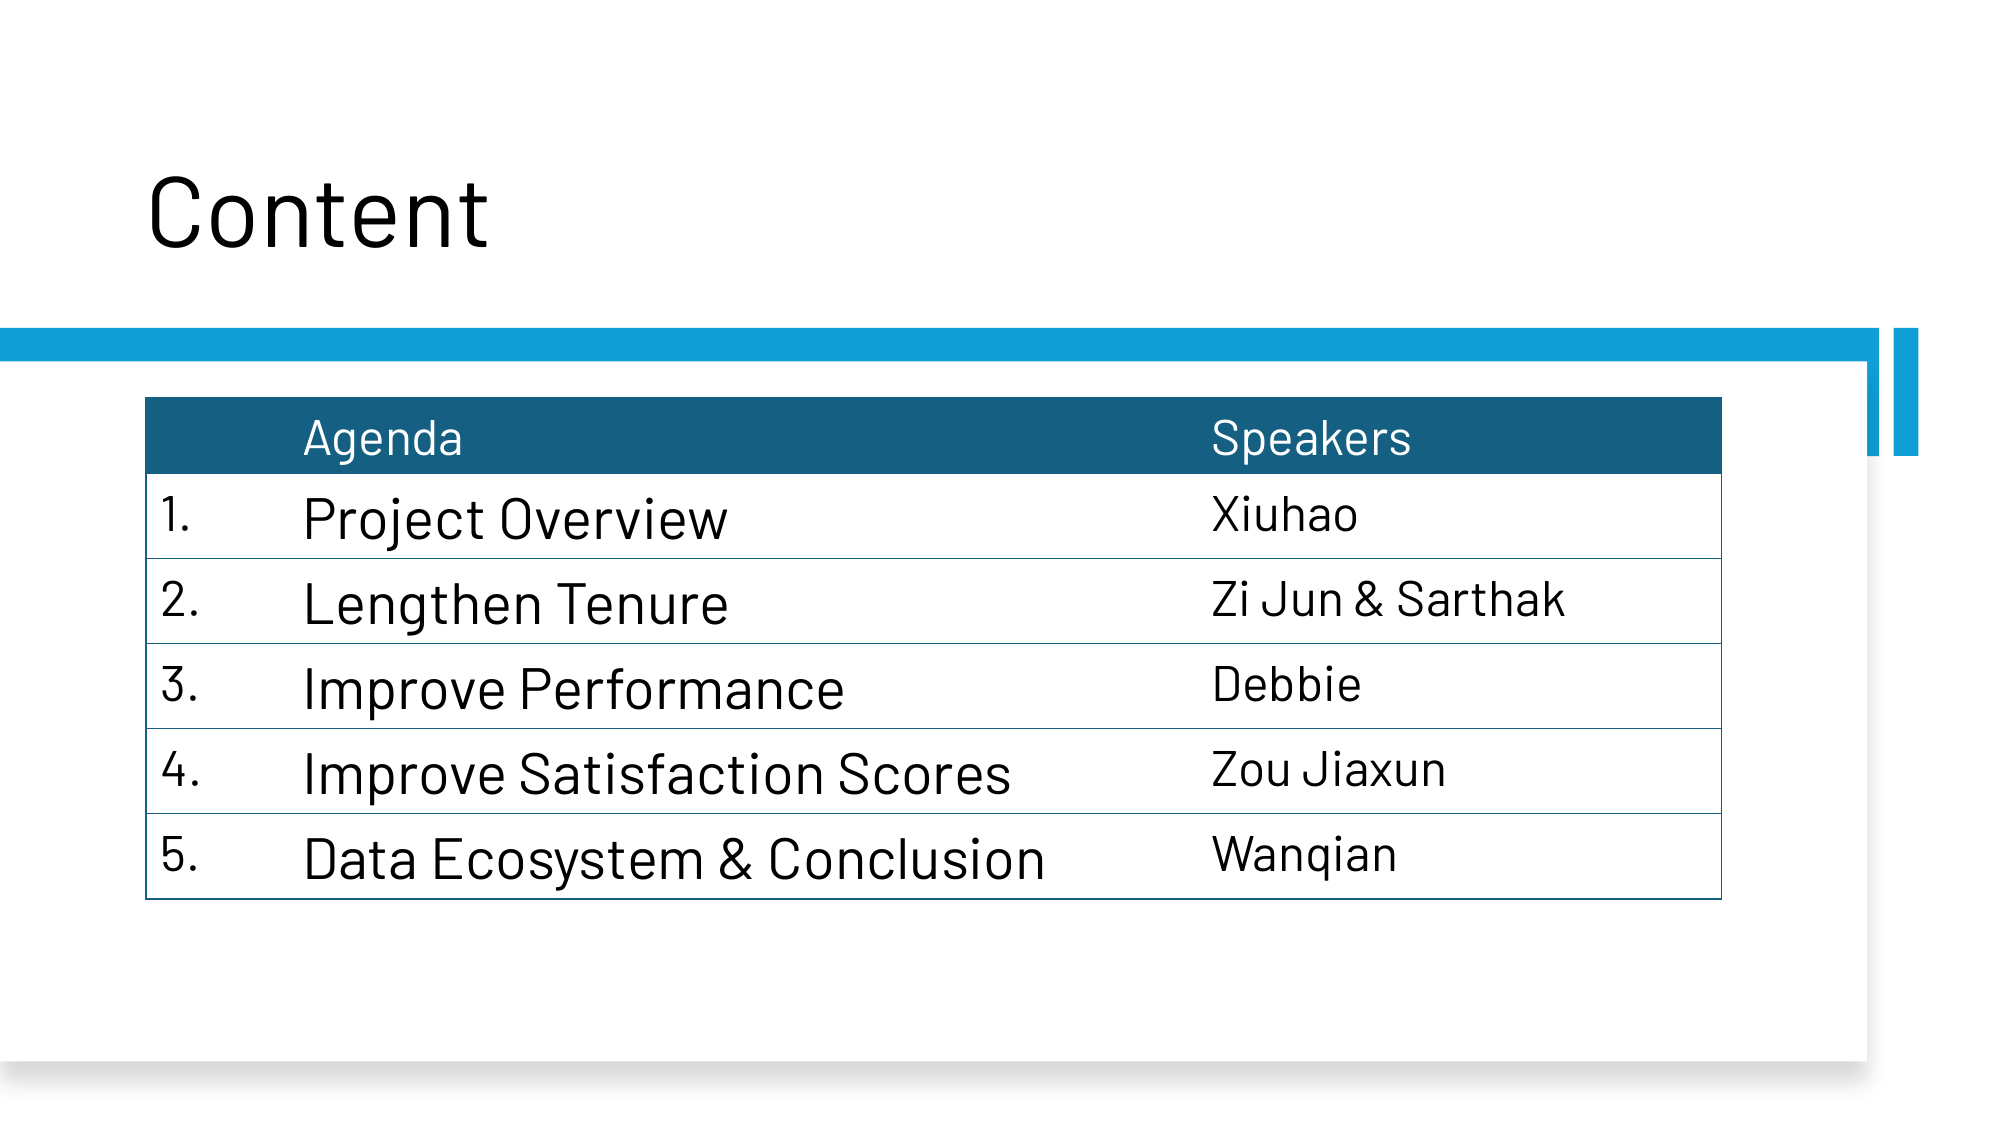

# Content

|  | Agenda | Speakers |
| --- | --- | --- |
| 1. | Project Overview | Xiuhao |
| 2. | Lengthen Tenure | Zi Jun & Sarthak |
| 3. | Improve Performance | Debbie |
| 4. | Improve Satisfaction Scores | Zou Jiaxun |
| 5. | Data Ecosystem & Conclusion | Wanqian |